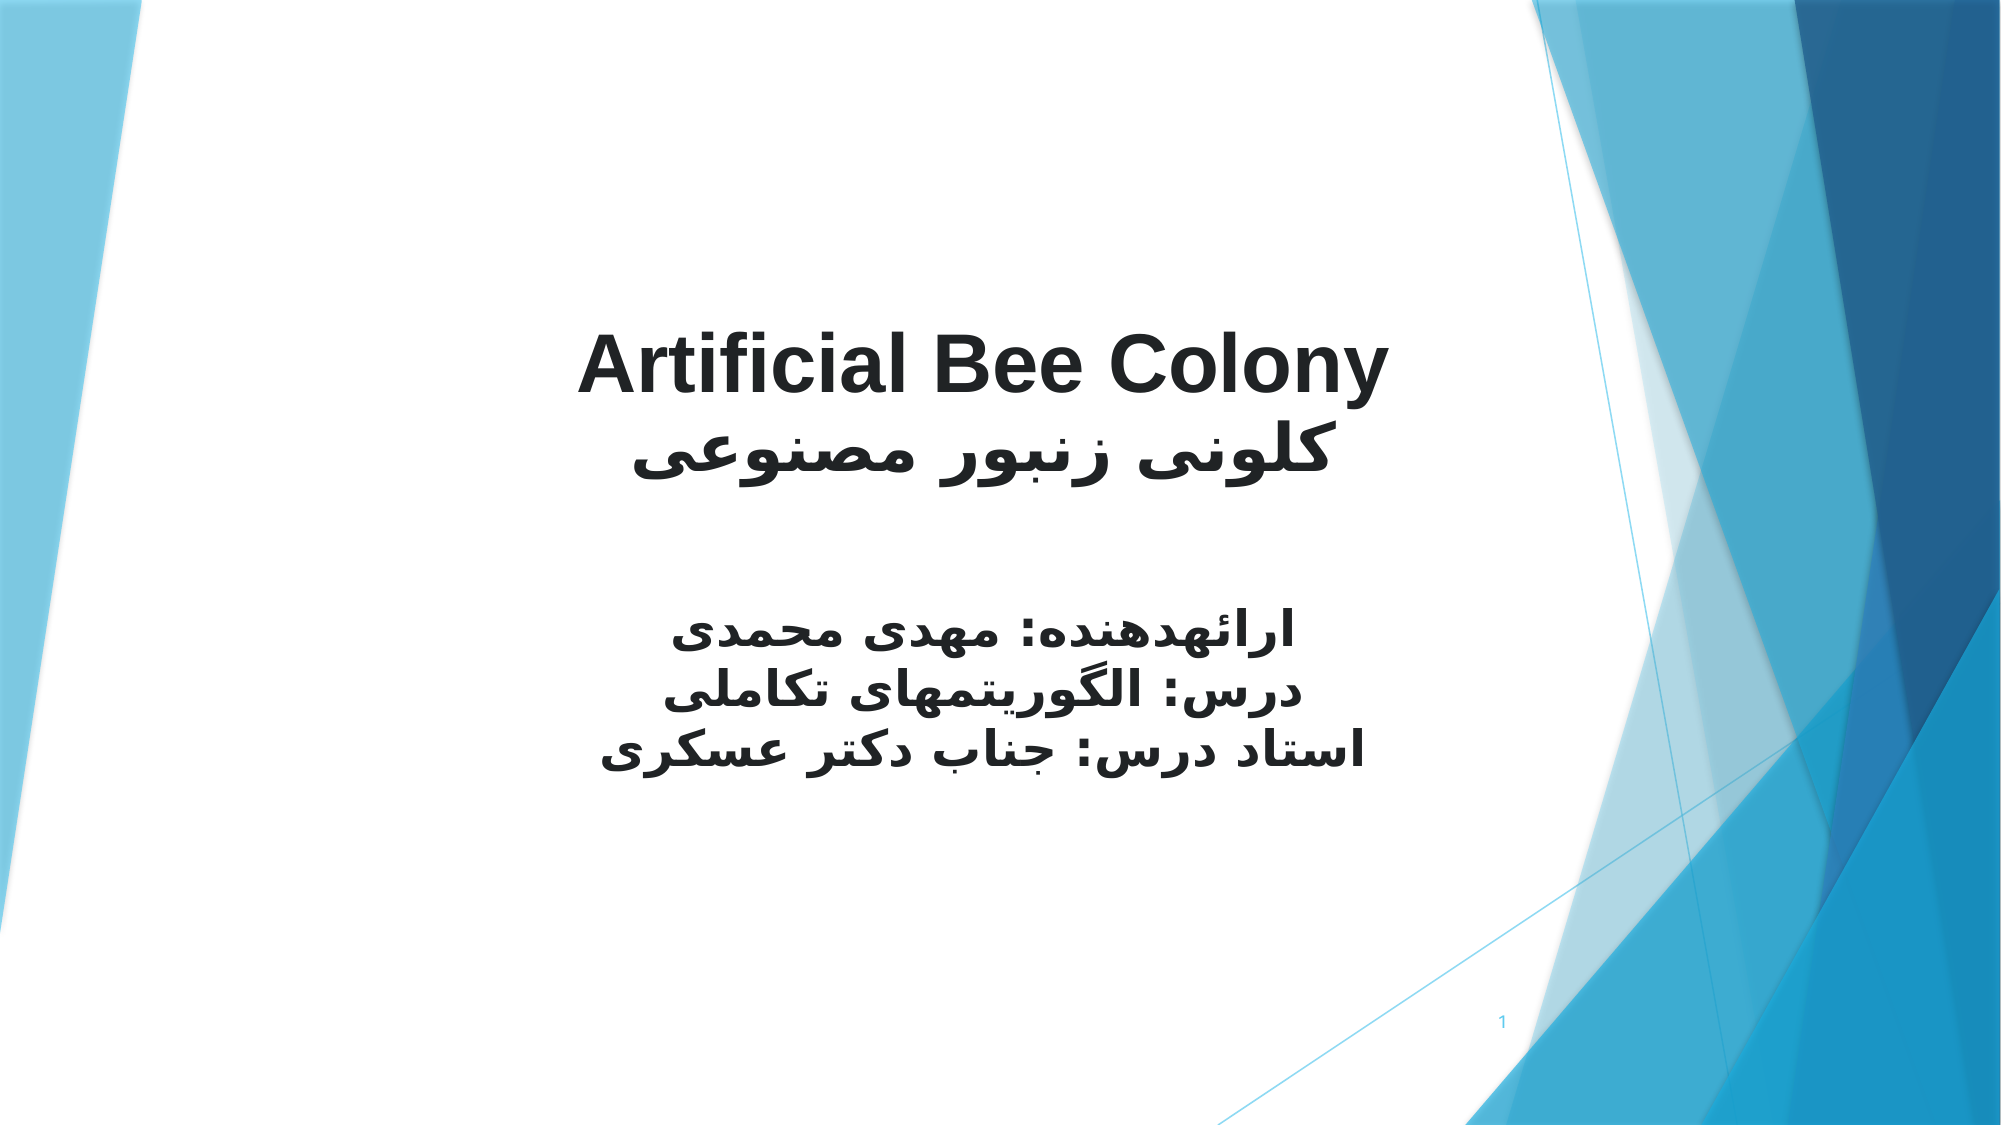

Artificial Bee Colony
کلونی زنبور مصنوعی
ارائه‏دهنده: مهدی محمدی
درس: الگوریتم‏های تکاملی
استاد درس: جناب دکتر عسکری
1